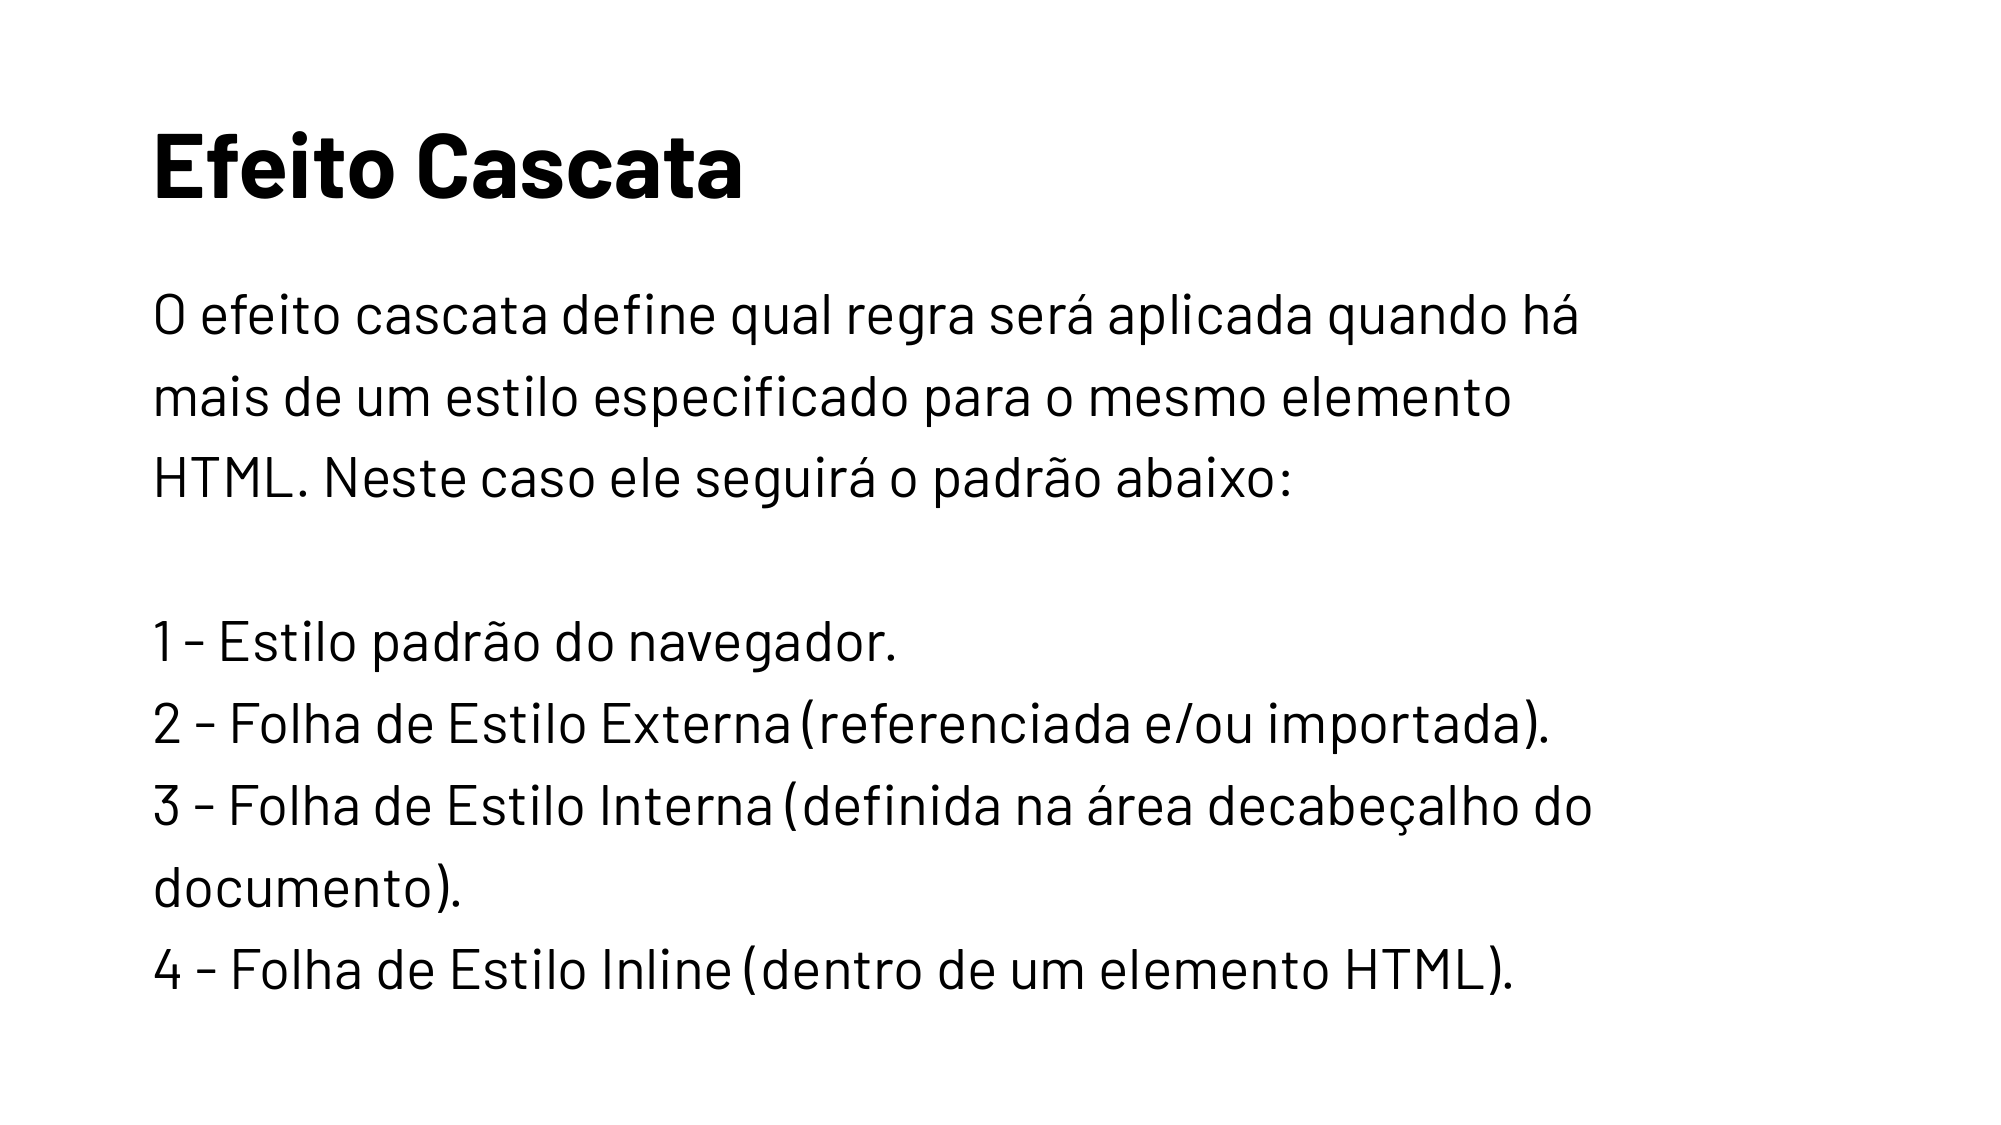

# Efeito Cascata
O efeito cascata define qual regra será aplicada quando há
mais de um estilo especificado para o mesmo elemento
HTML. Neste caso ele seguirá o padrão abaixo:

1 - Estilo padrão do navegador.
2 - Folha de Estilo Externa (referenciada e/ou importada).
3 - Folha de Estilo Interna (definida na área decabeçalho do
documento).
4 - Folha de Estilo Inline (dentro de um elemento HTML).